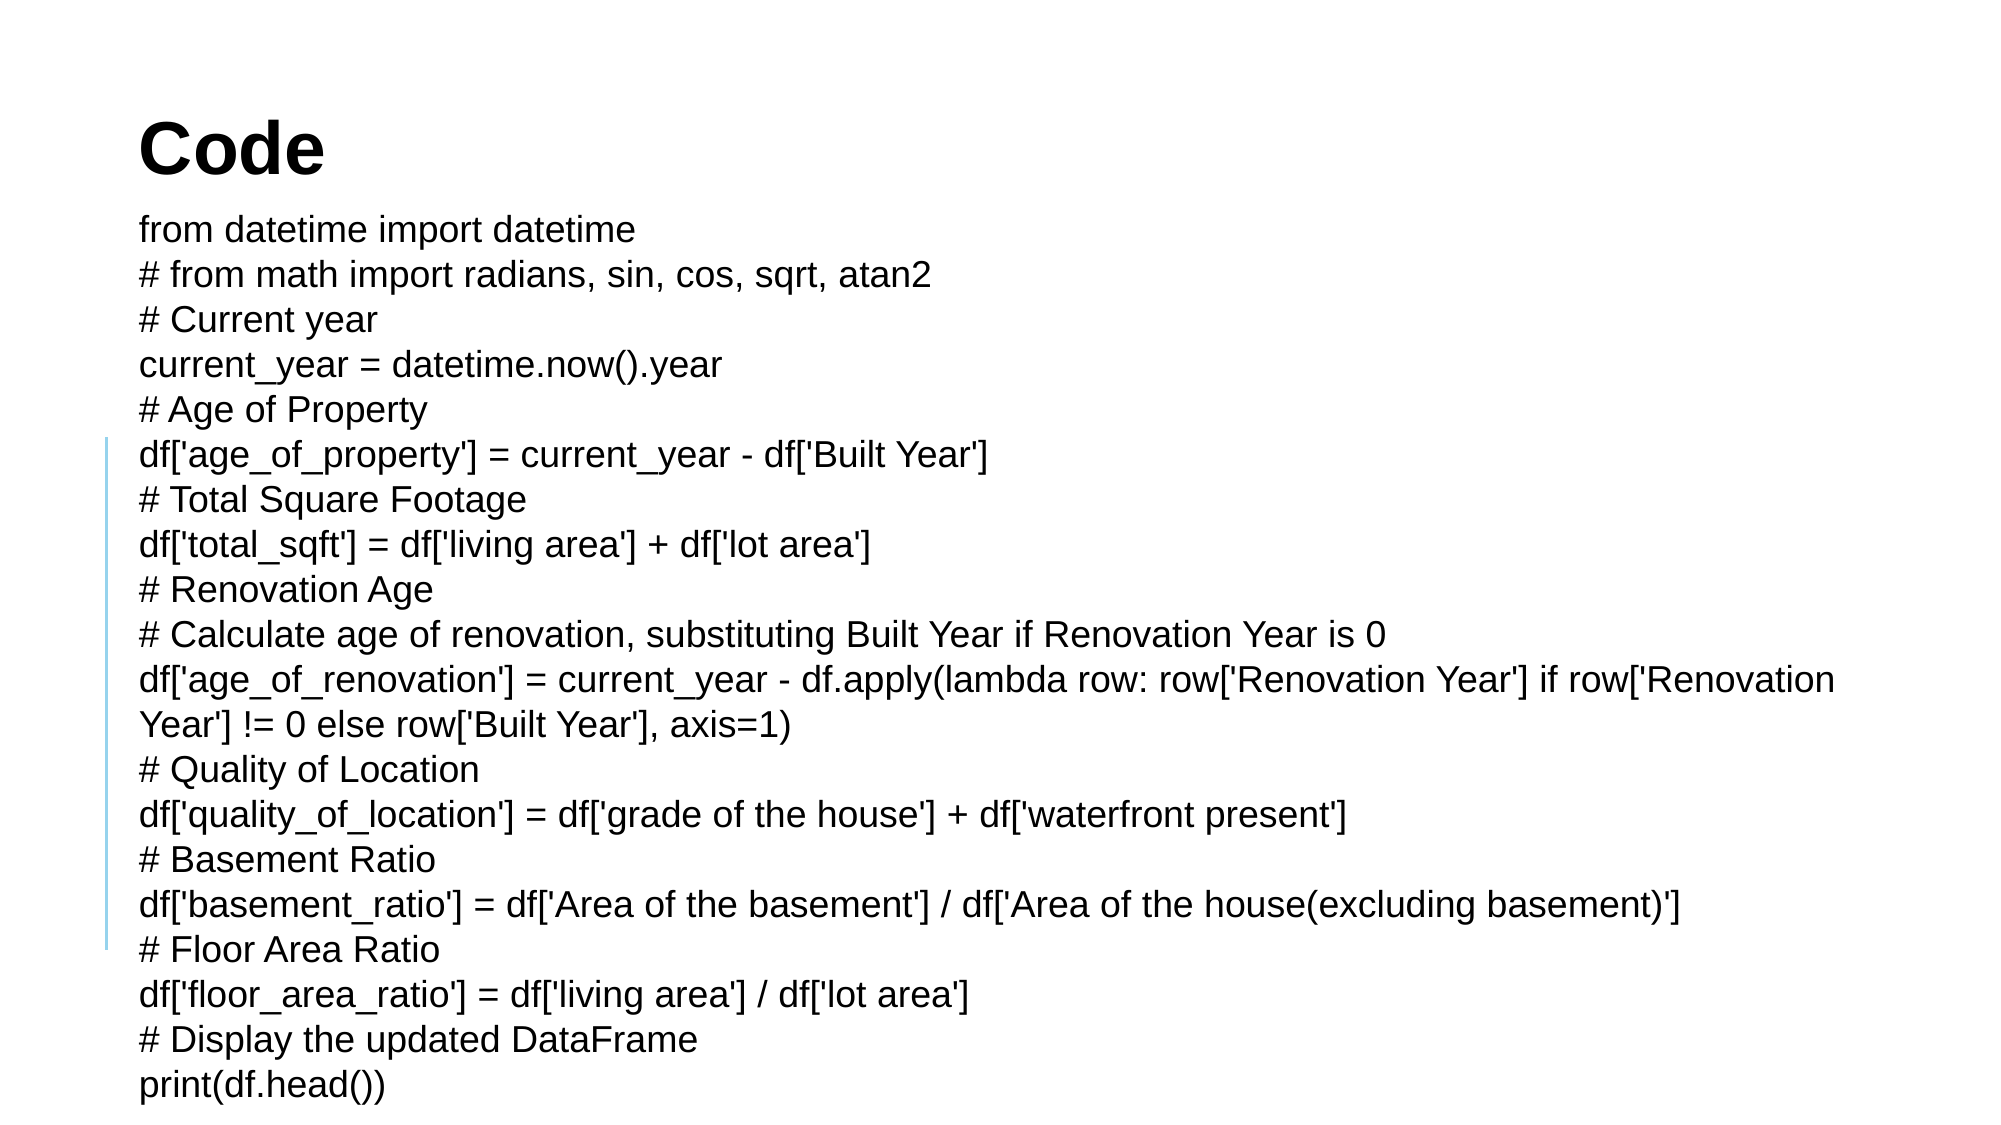

Code
from datetime import datetime
# from math import radians, sin, cos, sqrt, atan2
# Current year
current_year = datetime.now().year
# Age of Property
df['age_of_property'] = current_year - df['Built Year']
# Total Square Footage
df['total_sqft'] = df['living area'] + df['lot area']
# Renovation Age
# Calculate age of renovation, substituting Built Year if Renovation Year is 0
df['age_of_renovation'] = current_year - df.apply(lambda row: row['Renovation Year'] if row['Renovation Year'] != 0 else row['Built Year'], axis=1)
# Quality of Location
df['quality_of_location'] = df['grade of the house'] + df['waterfront present']
# Basement Ratio
df['basement_ratio'] = df['Area of the basement'] / df['Area of the house(excluding basement)']
# Floor Area Ratio
df['floor_area_ratio'] = df['living area'] / df['lot area']
# Display the updated DataFrame
print(df.head())